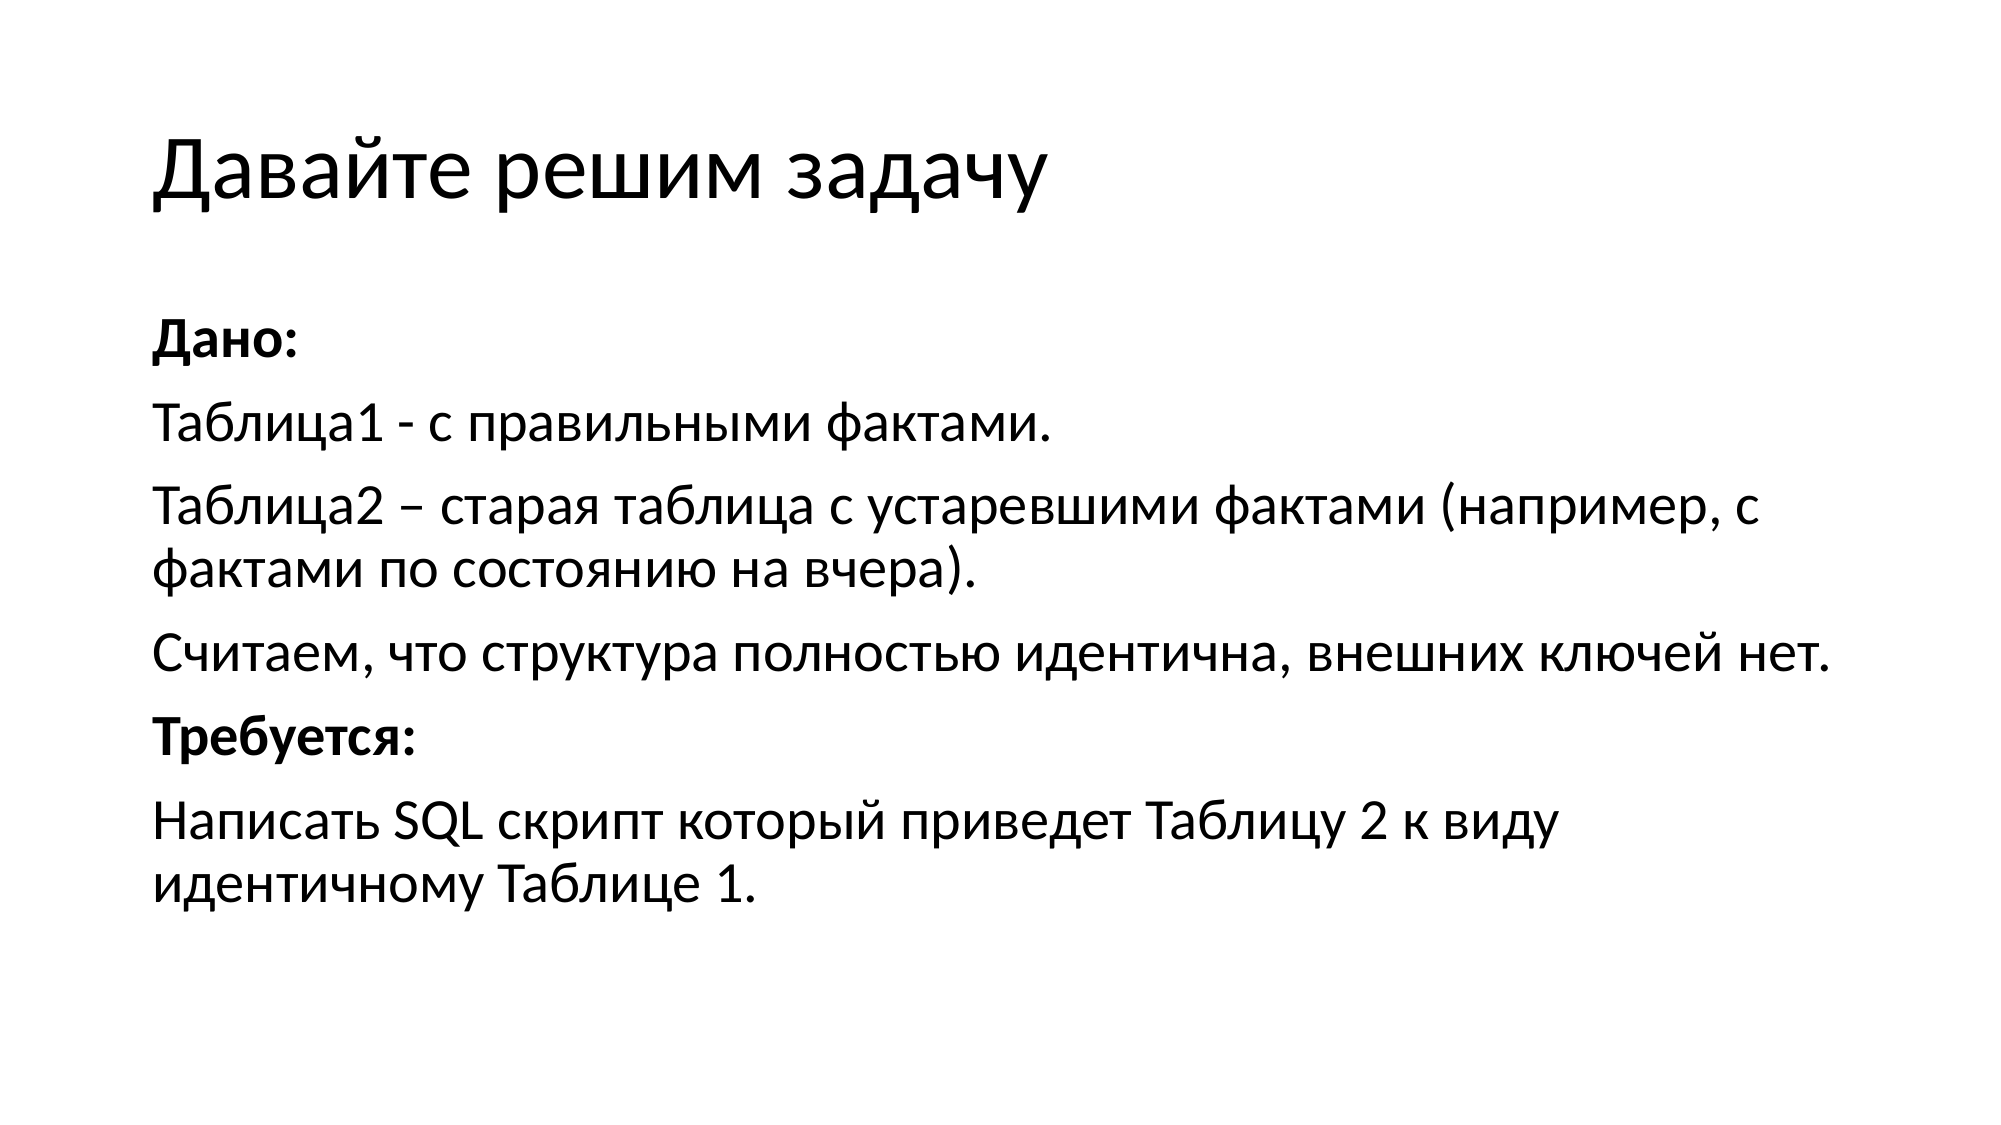

# Давайте решим задачу
Дано:
Таблица1 - с правильными фактами.
Таблица2 – старая таблица с устаревшими фактами (например, с фактами по состоянию на вчера).
Считаем, что структура полностью идентична, внешних ключей нет.
Требуется:
Написать SQL скрипт который приведет Таблицу 2 к виду идентичному Таблице 1.